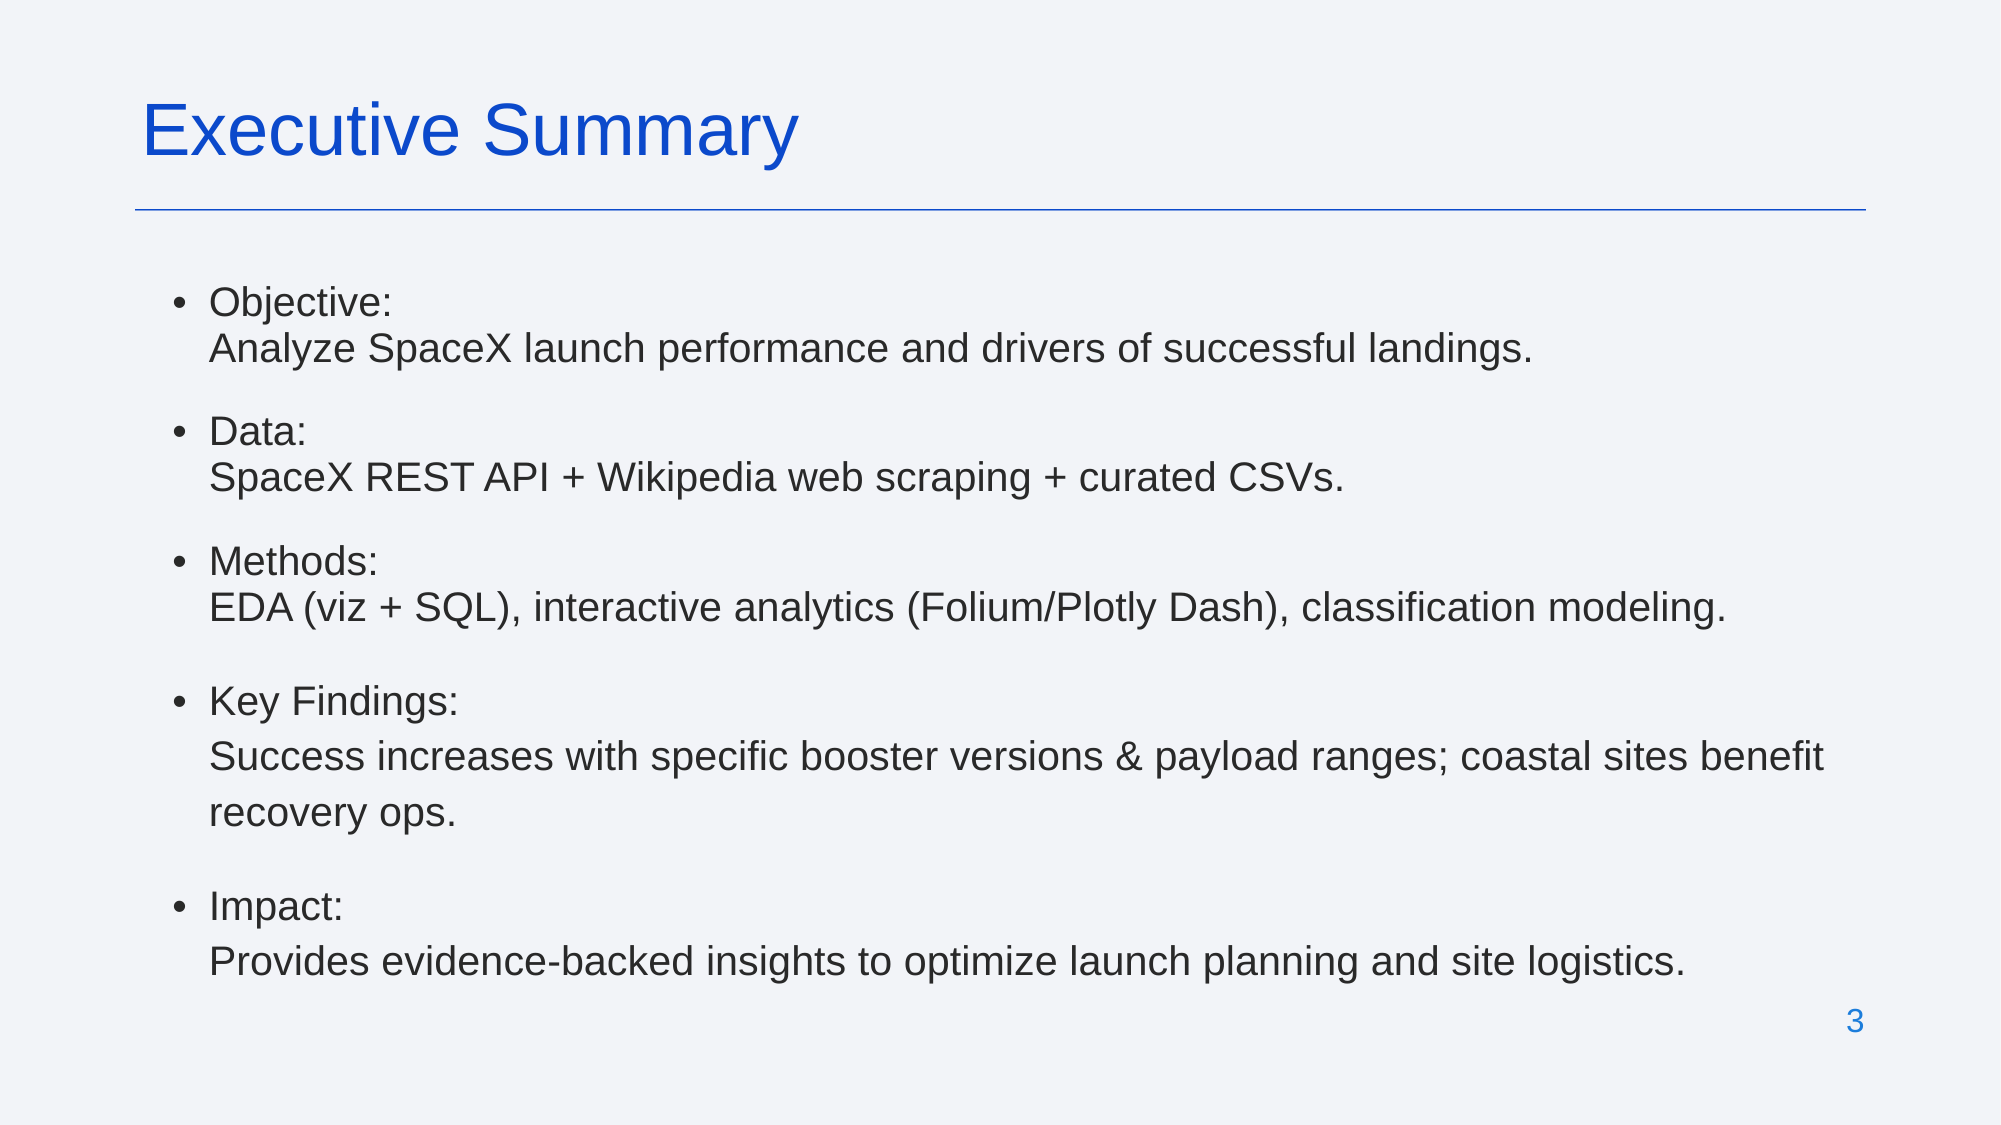

Executive Summary
Objective:
	Analyze SpaceX launch performance and drivers of successful landings.
Data:
	SpaceX REST API + Wikipedia web scraping + curated CSVs.
Methods:
	EDA (viz + SQL), interactive analytics (Folium/Plotly Dash), classification modeling.
Key Findings:
	Success increases with specific booster versions & payload ranges; coastal sites benefit recovery ops.
Impact:
	Provides evidence-backed insights to optimize launch planning and site logistics.

3